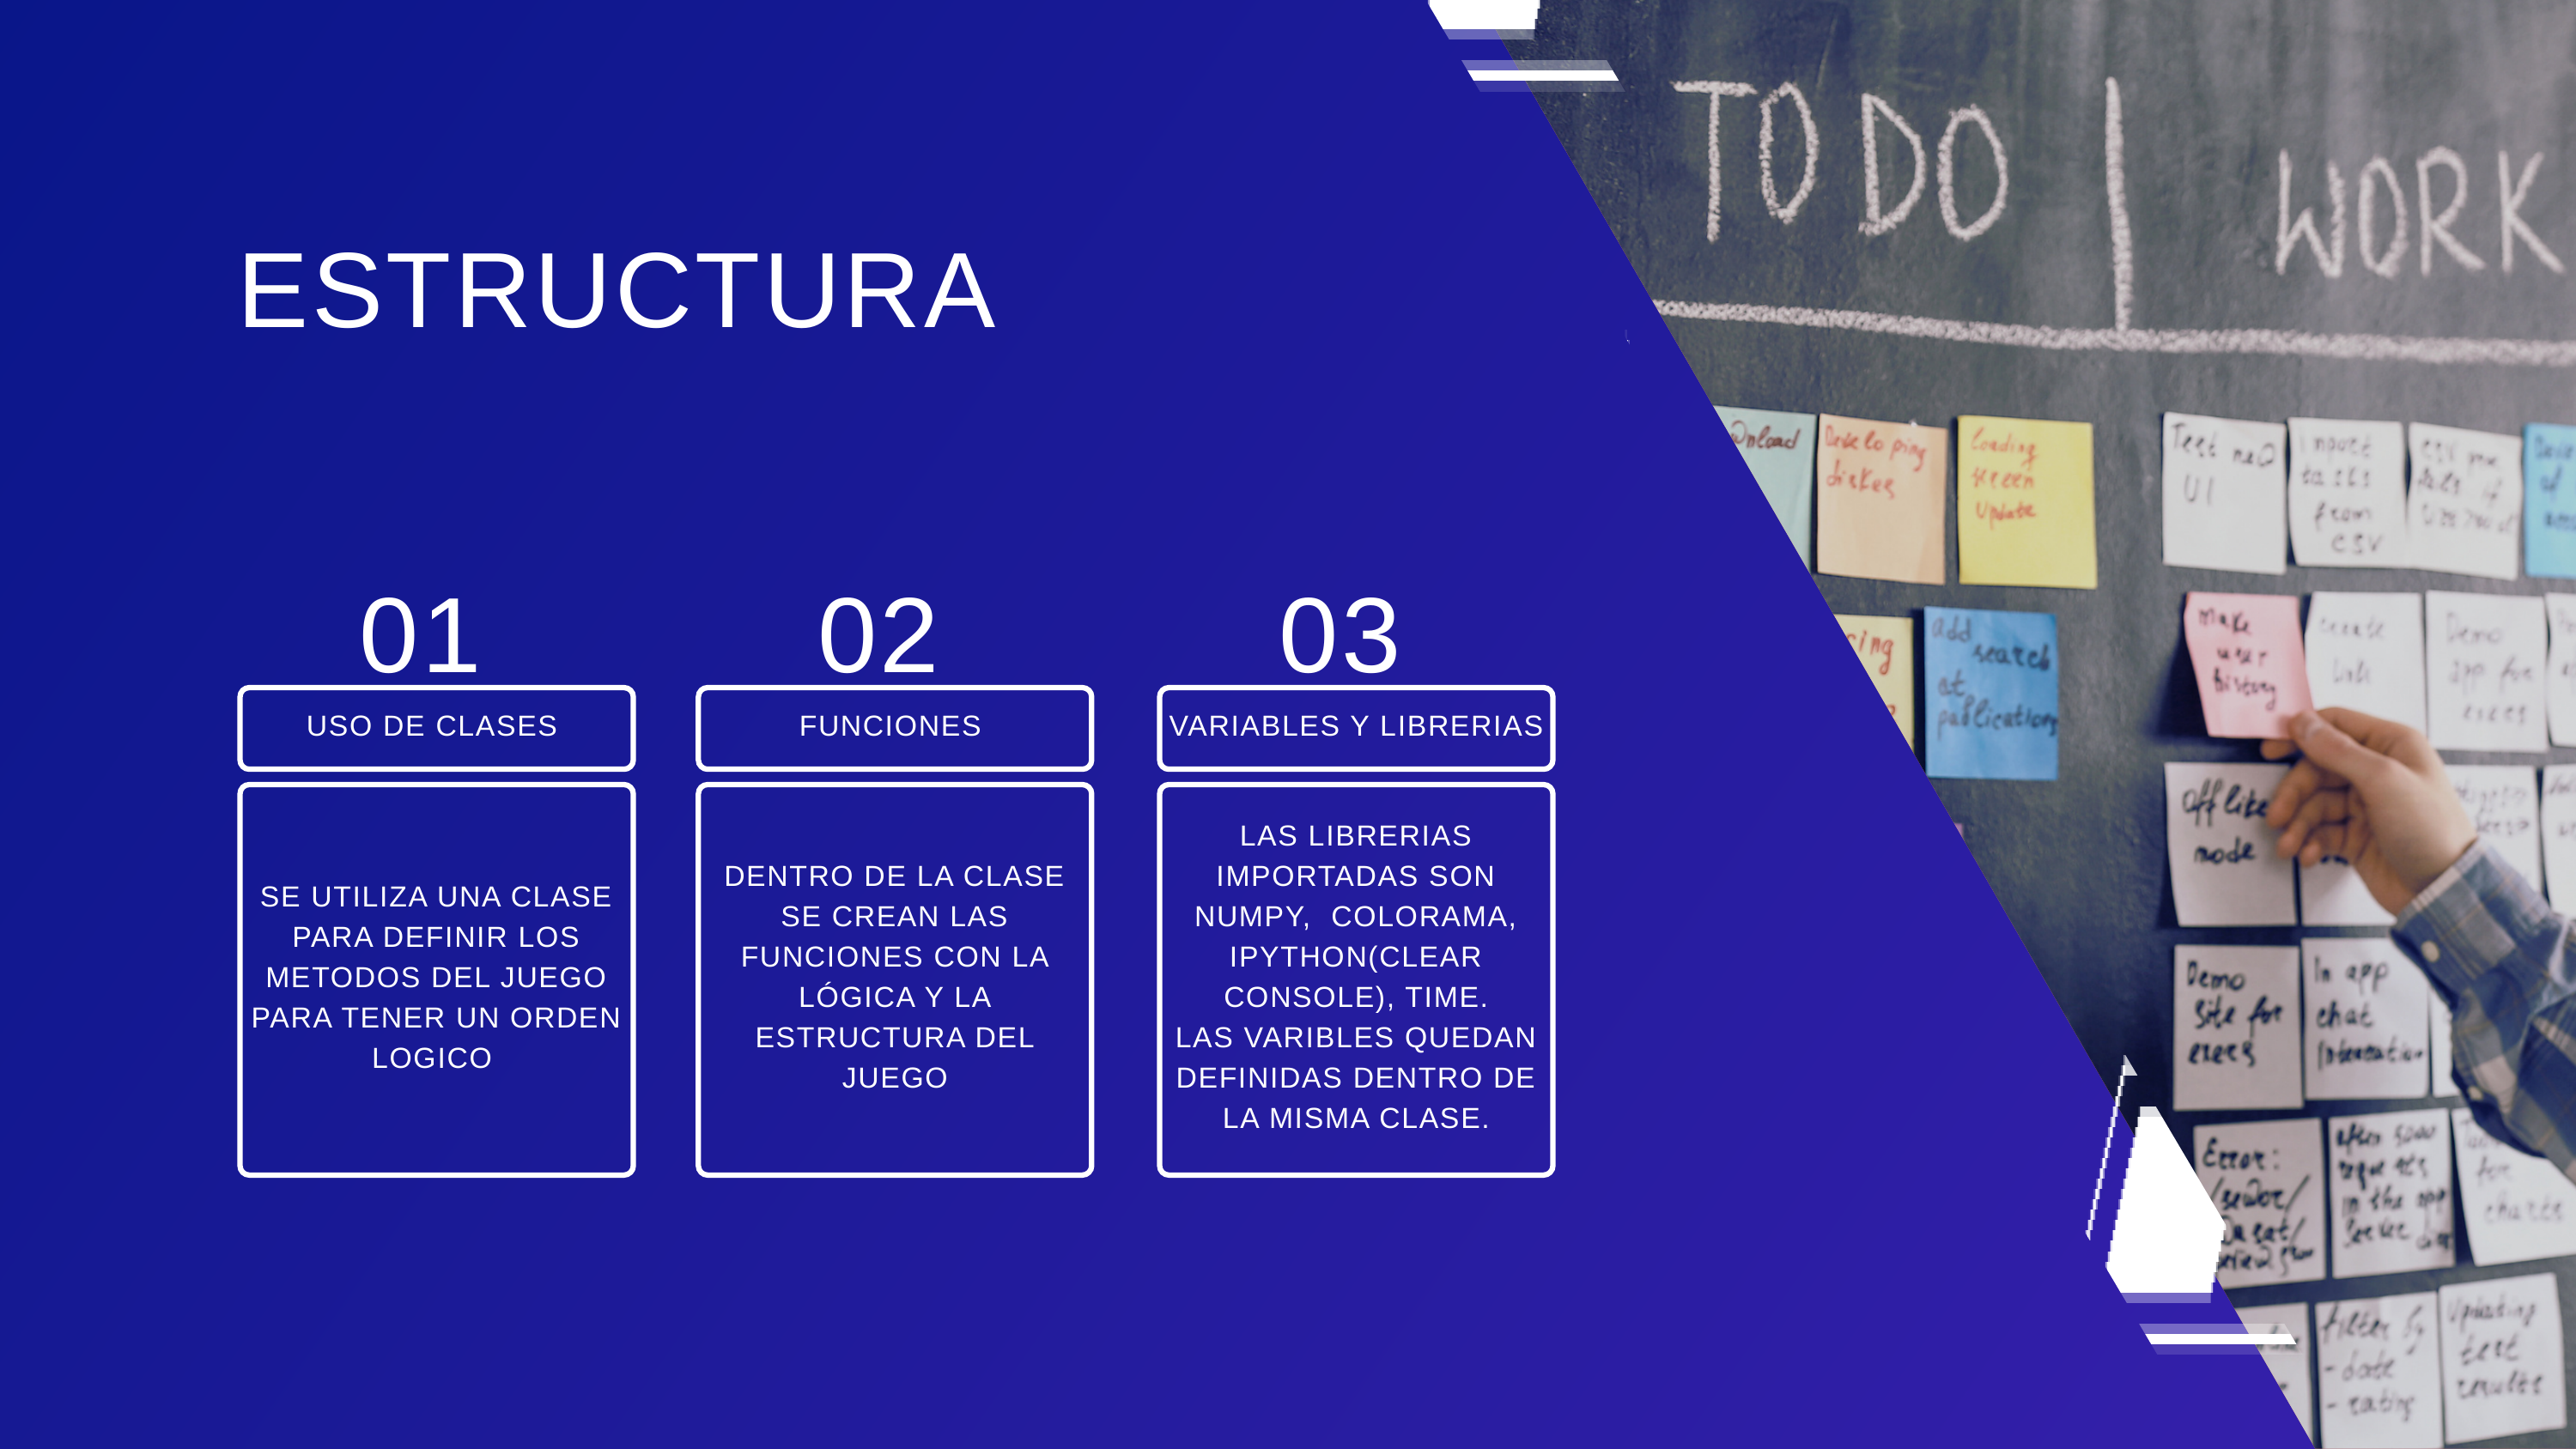

ESTRUCTURA
01
02
03

USO DE CLASES

FUNCIONES

VARIABLES Y LIBRERIAS

SE UTILIZA UNA CLASE PARA DEFINIR LOS METODOS DEL JUEGO PARA TENER UN ORDEN LOGICO

DENTRO DE LA CLASE SE CREAN LAS FUNCIONES CON LA LÓGICA Y LA ESTRUCTURA DEL JUEGO

LAS LIBRERIAS IMPORTADAS SON NUMPY,  COLORAMA, IPYTHON(CLEAR CONSOLE), TIME.
LAS VARIBLES QUEDAN DEFINIDAS DENTRO DE LA MISMA CLASE.